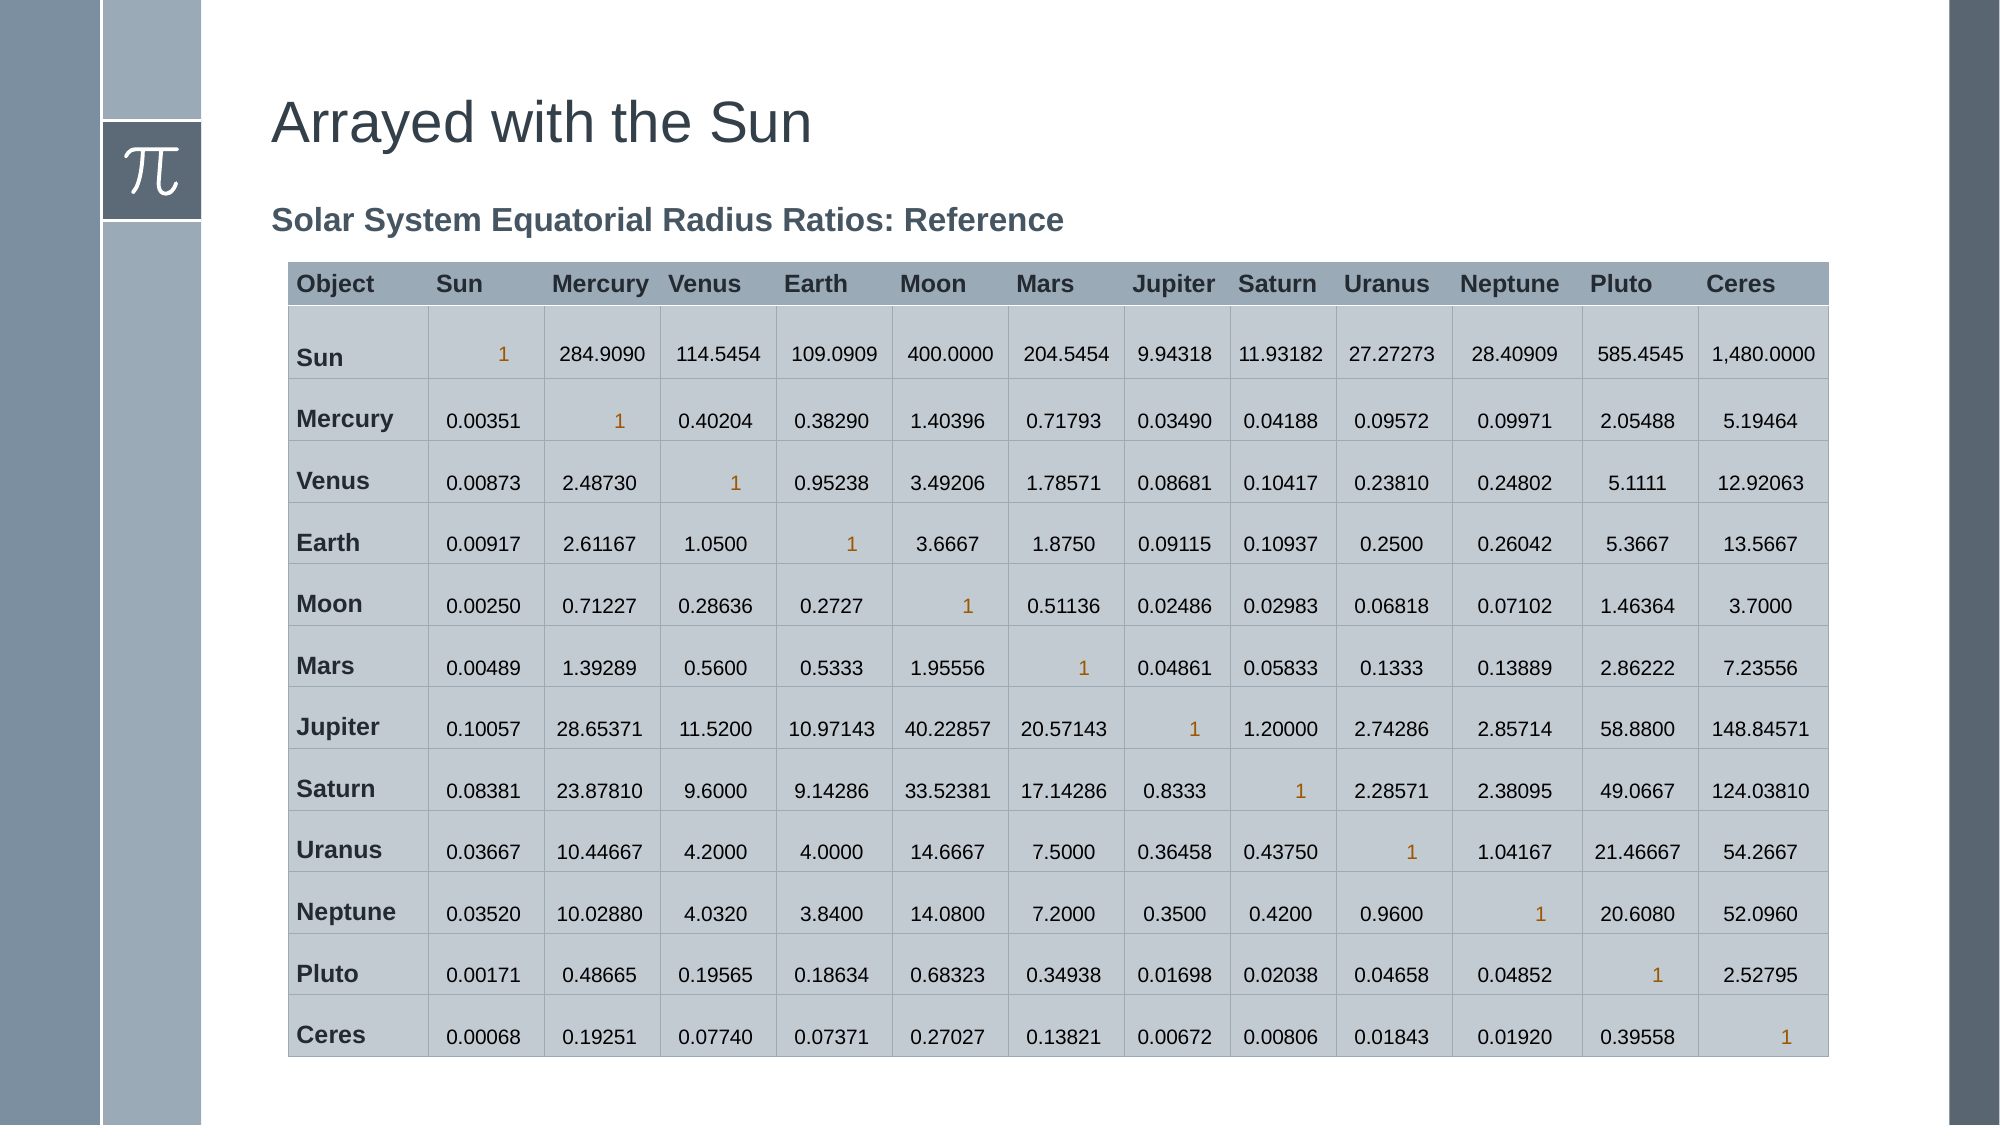

# Arrayed with the Sun
Solar System Equatorial Radius Ratios: Reference
| Object | Sun | Mercury | Venus | Earth | Moon | Mars | Jupiter | Saturn | Uranus | Neptune | Pluto | Ceres |
| --- | --- | --- | --- | --- | --- | --- | --- | --- | --- | --- | --- | --- |
| Sun | 1 | 284.9090 | 114.5454 | 109.0909 | 400.0000 | 204.5454 | 9.94318 | 11.93182 | 27.27273 | 28.40909 | 585.4545 | 1,480.0000 |
| Mercury | 0.00351 | 1 | 0.40204 | 0.38290 | 1.40396 | 0.71793 | 0.03490 | 0.04188 | 0.09572 | 0.09971 | 2.05488 | 5.19464 |
| Venus | 0.00873 | 2.48730 | 1 | 0.95238 | 3.49206 | 1.78571 | 0.08681 | 0.10417 | 0.23810 | 0.24802 | 5.1111 | 12.92063 |
| Earth | 0.00917 | 2.61167 | 1.0500 | 1 | 3.6667 | 1.8750 | 0.09115 | 0.10937 | 0.2500 | 0.26042 | 5.3667 | 13.5667 |
| Moon | 0.00250 | 0.71227 | 0.28636 | 0.2727 | 1 | 0.51136 | 0.02486 | 0.02983 | 0.06818 | 0.07102 | 1.46364 | 3.7000 |
| Mars | 0.00489 | 1.39289 | 0.5600 | 0.5333 | 1.95556 | 1 | 0.04861 | 0.05833 | 0.1333 | 0.13889 | 2.86222 | 7.23556 |
| Jupiter | 0.10057 | 28.65371 | 11.5200 | 10.97143 | 40.22857 | 20.57143 | 1 | 1.20000 | 2.74286 | 2.85714 | 58.8800 | 148.84571 |
| Saturn | 0.08381 | 23.87810 | 9.6000 | 9.14286 | 33.52381 | 17.14286 | 0.8333 | 1 | 2.28571 | 2.38095 | 49.0667 | 124.03810 |
| Uranus | 0.03667 | 10.44667 | 4.2000 | 4.0000 | 14.6667 | 7.5000 | 0.36458 | 0.43750 | 1 | 1.04167 | 21.46667 | 54.2667 |
| Neptune | 0.03520 | 10.02880 | 4.0320 | 3.8400 | 14.0800 | 7.2000 | 0.3500 | 0.4200 | 0.9600 | 1 | 20.6080 | 52.0960 |
| Pluto | 0.00171 | 0.48665 | 0.19565 | 0.18634 | 0.68323 | 0.34938 | 0.01698 | 0.02038 | 0.04658 | 0.04852 | 1 | 2.52795 |
| Ceres | 0.00068 | 0.19251 | 0.07740 | 0.07371 | 0.27027 | 0.13821 | 0.00672 | 0.00806 | 0.01843 | 0.01920 | 0.39558 | 1 |